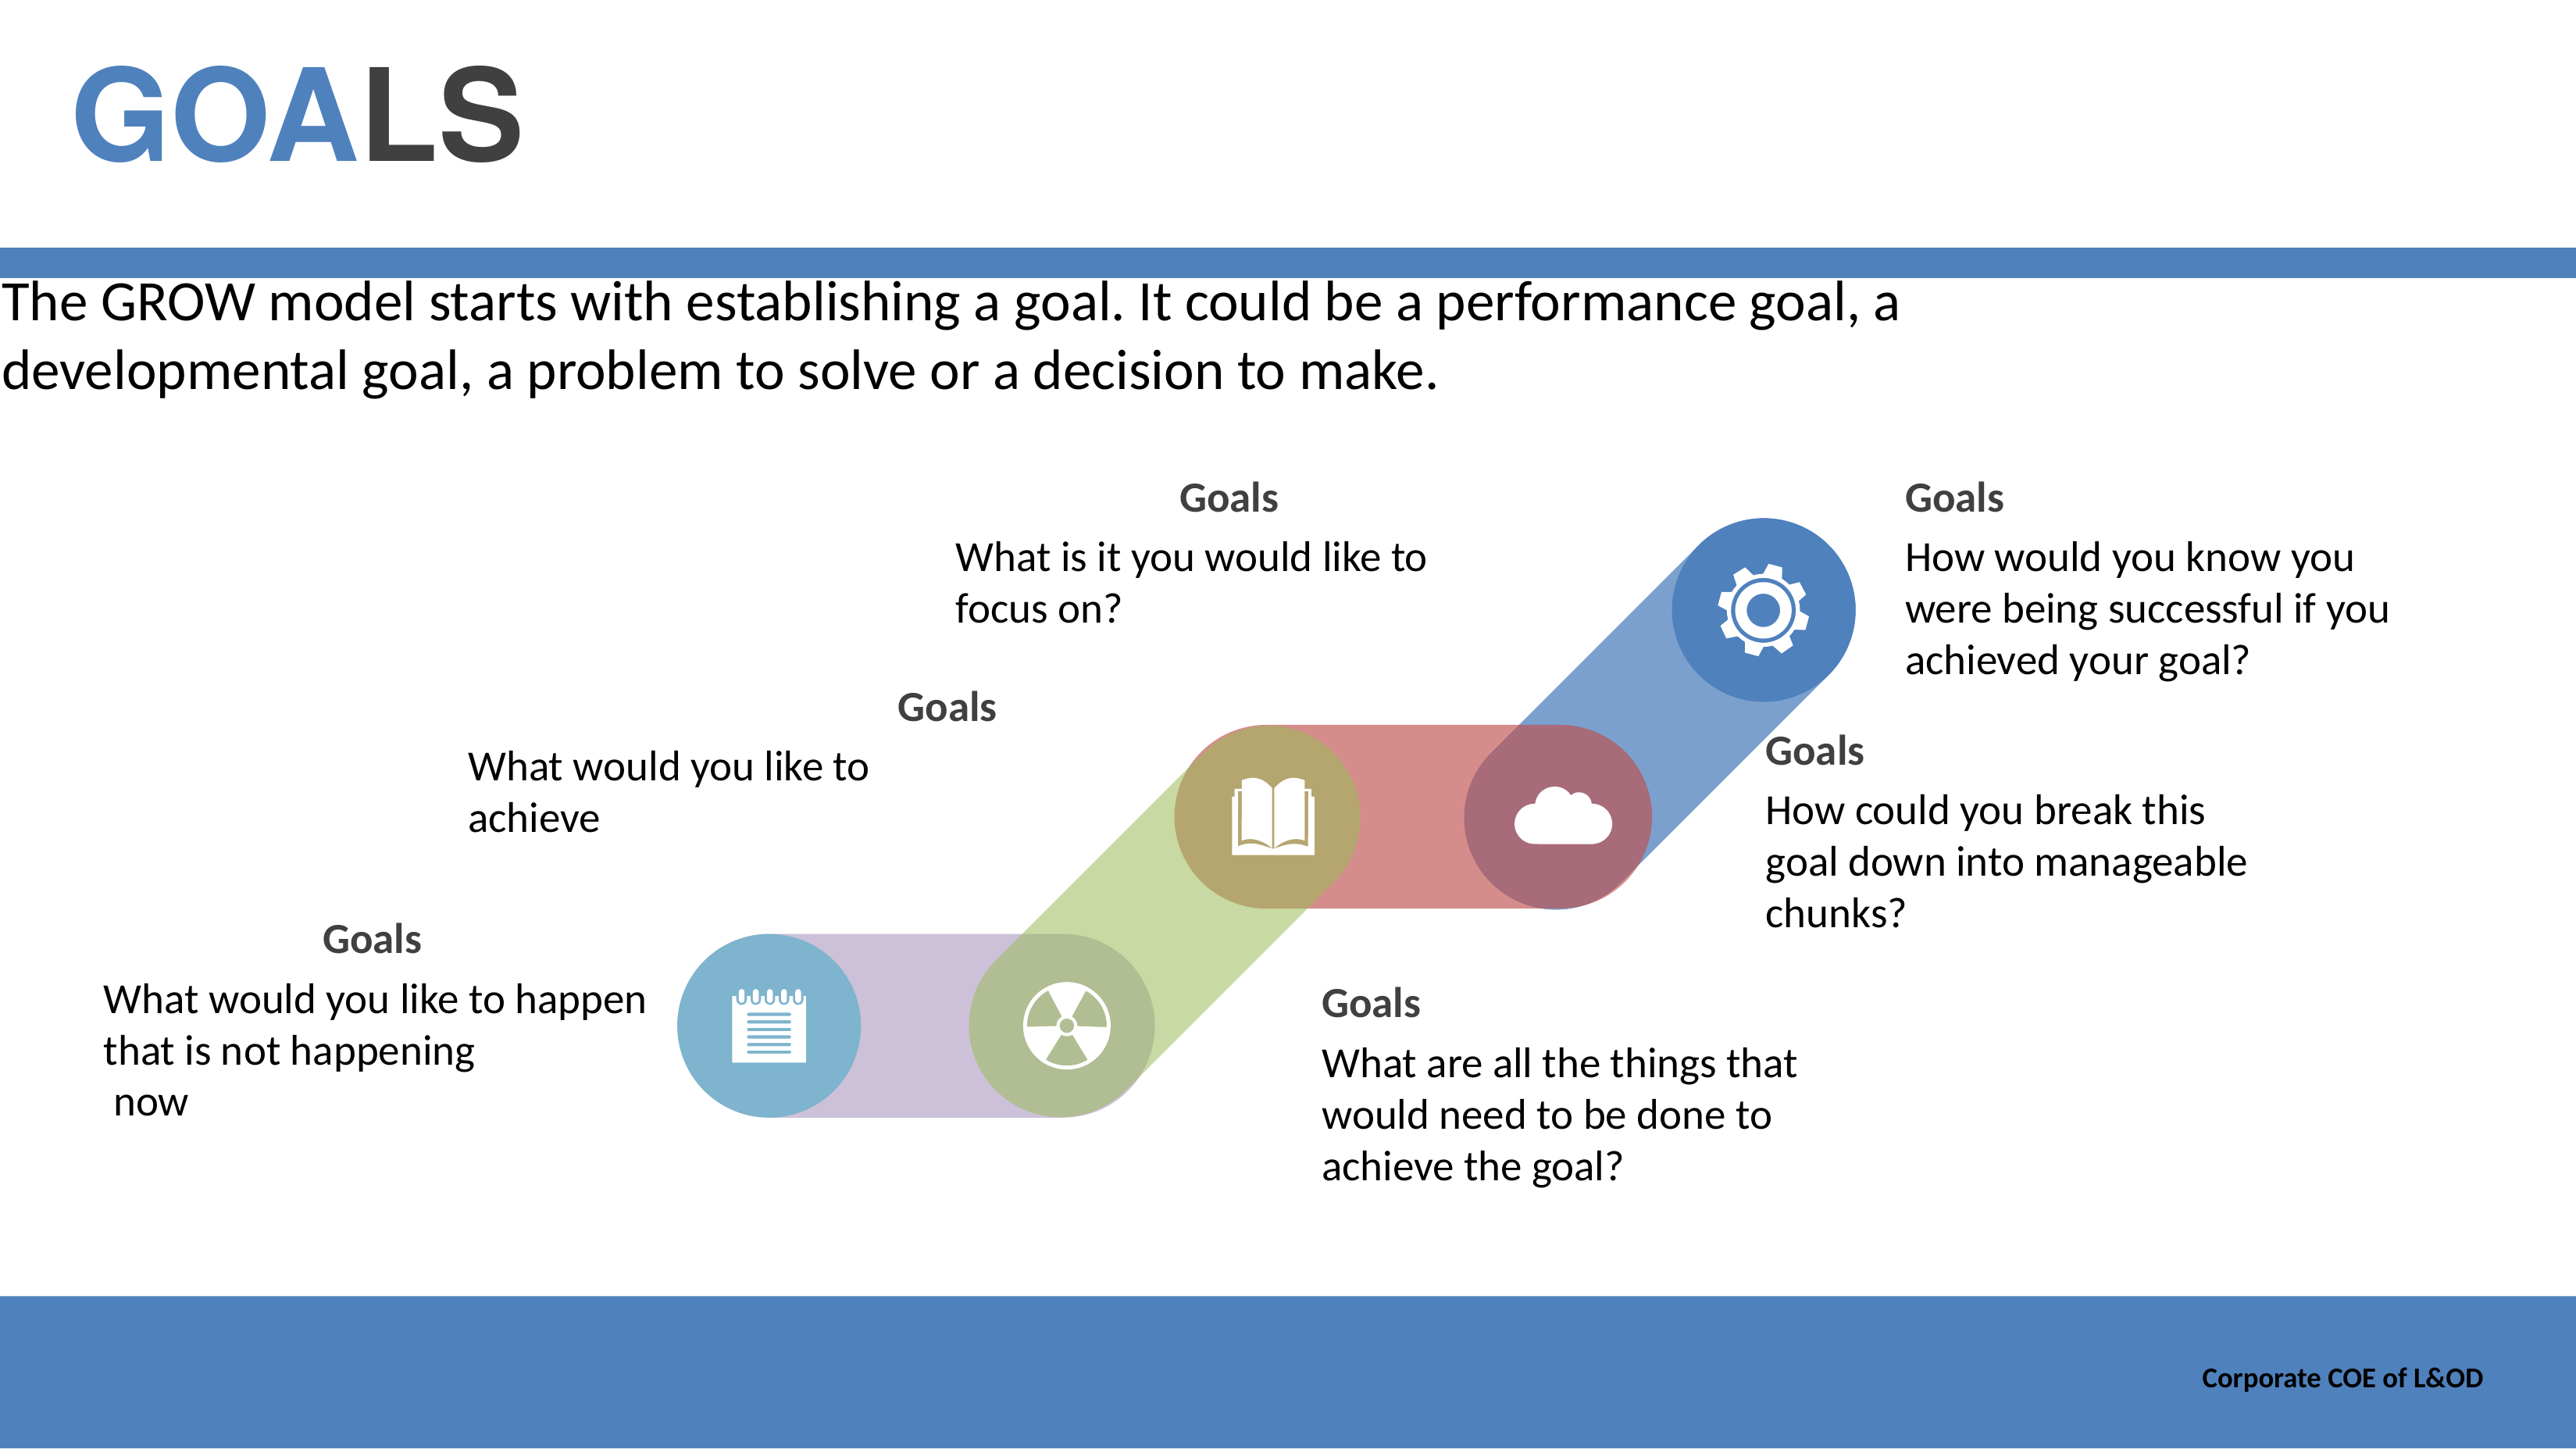

# GOALS
The GROW model starts with establishing a goal. It could be a performance goal, a
developmental goal, a problem to solve or a decision to make.
Goals
How would you know you were being successful if you achieved your goal?
Goals
What is it you would like to focus on?

Goals
What would you like to
achieve
Goals
How could you break this goal down into manageable chunks?

Goals
What would you like to happen that is not happening
 now
Goals
What are all the things that would need to be done to achieve the goal?